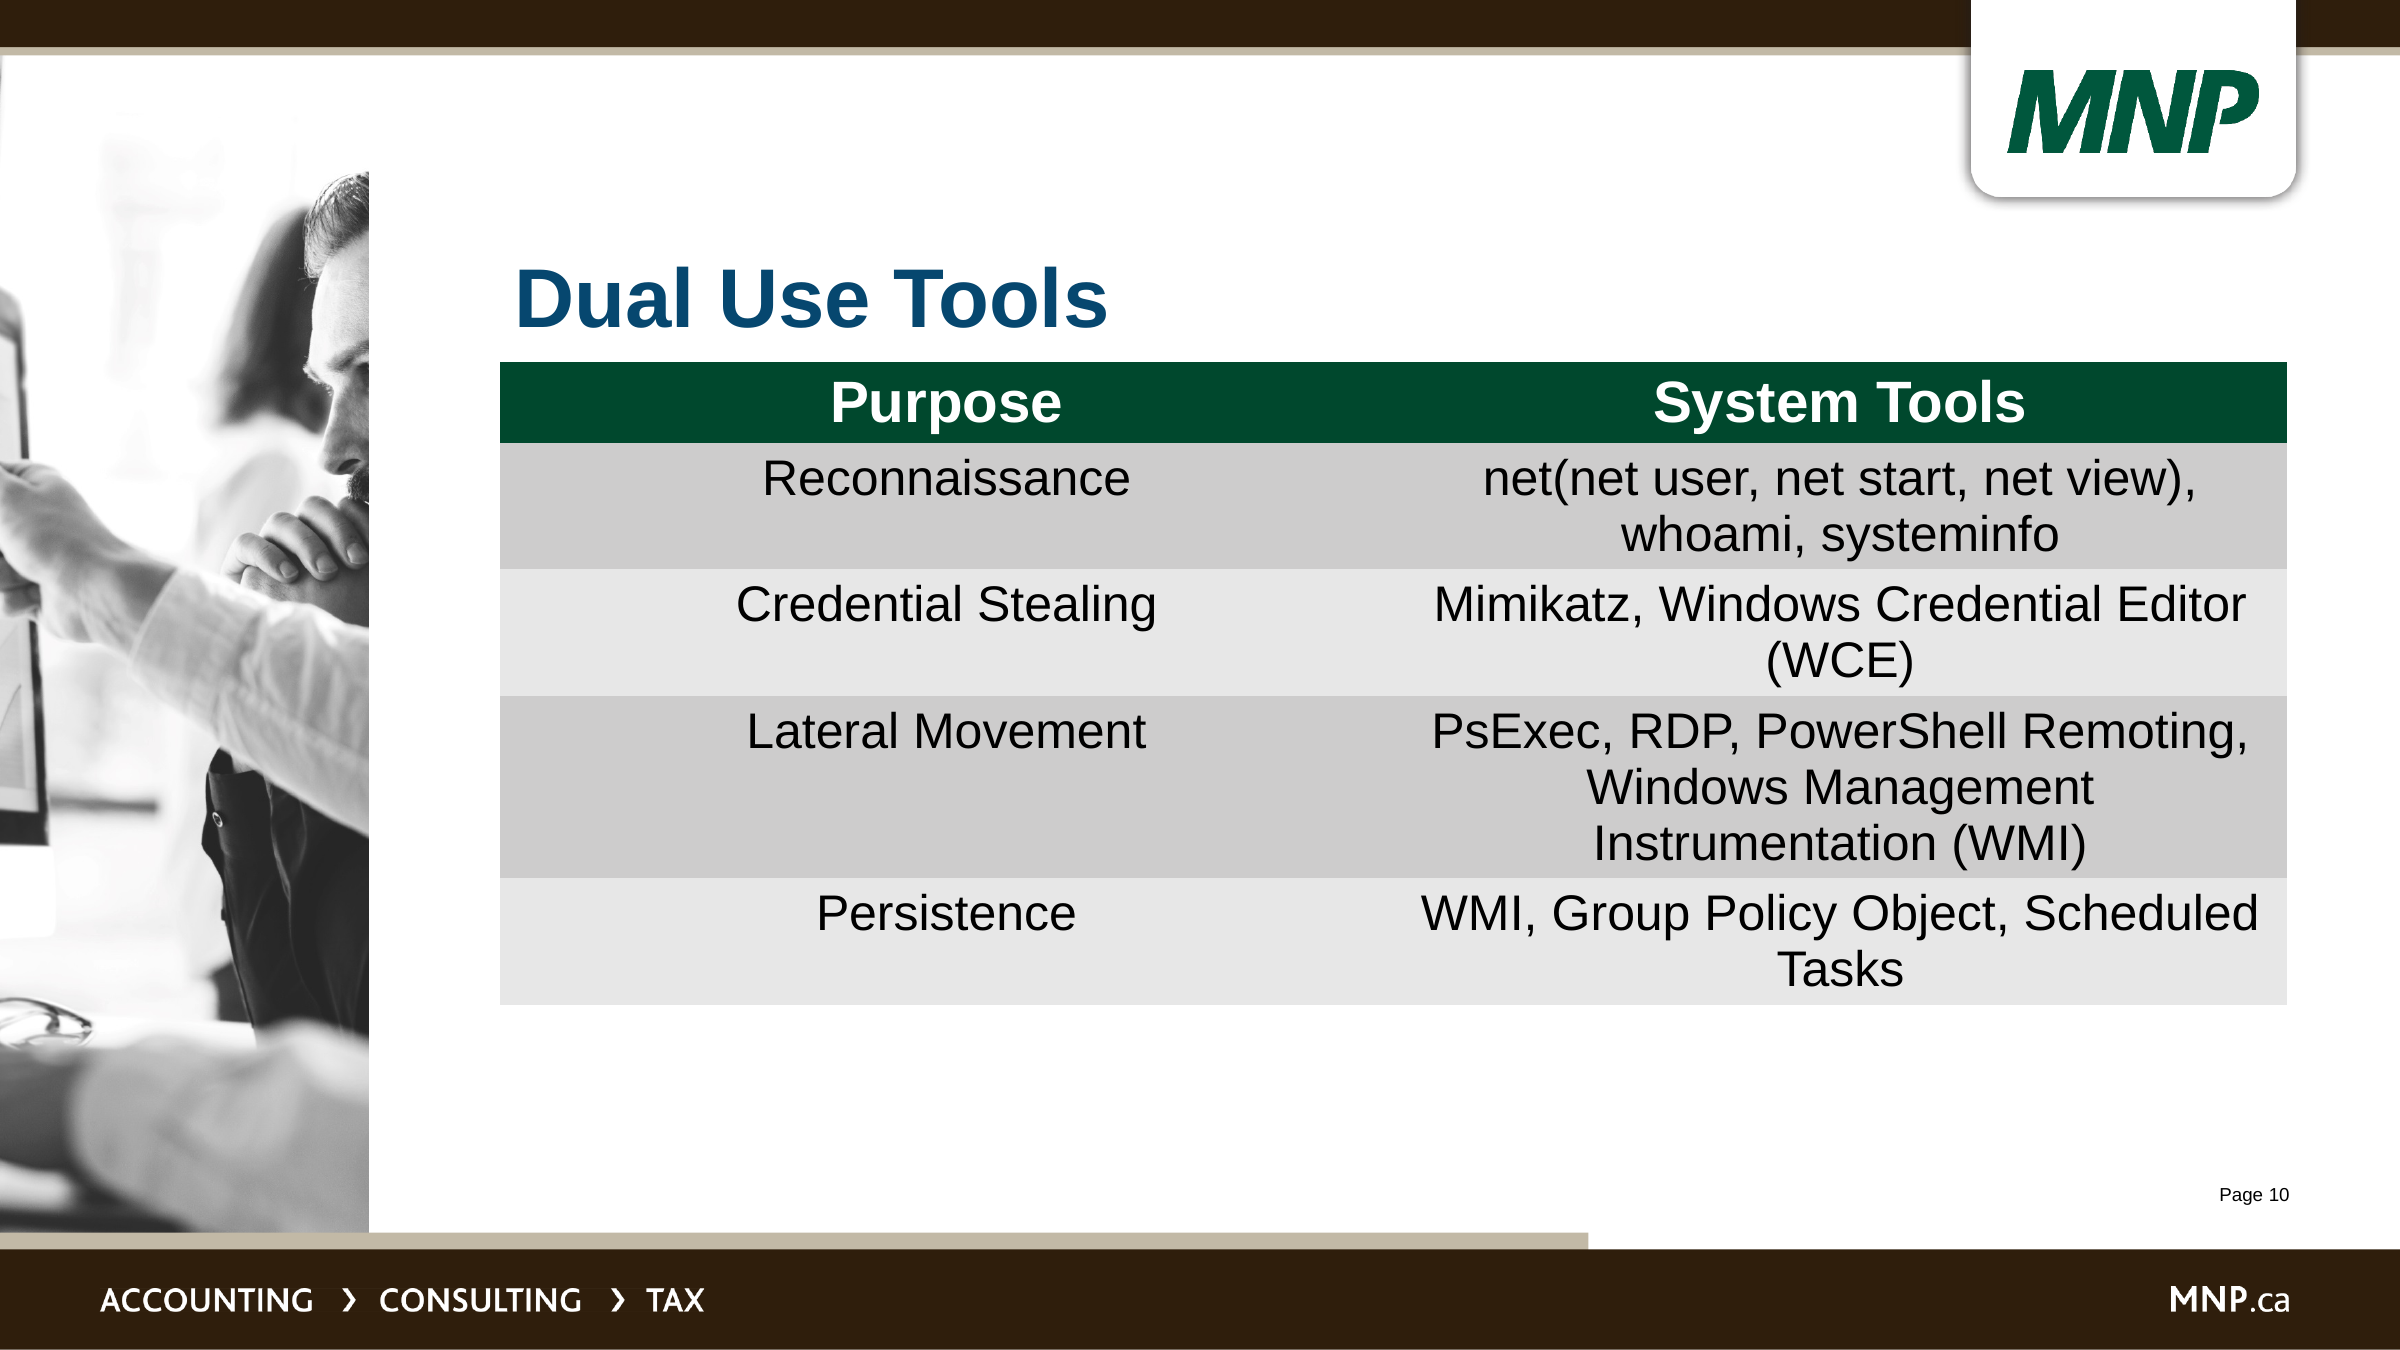

# Dual Use Tools
| Purpose | System Tools |
| --- | --- |
| Reconnaissance | net(net user, net start, net view), whoami, systeminfo |
| Credential Stealing | Mimikatz, Windows Credential Editor (WCE) |
| Lateral Movement | PsExec, RDP, PowerShell Remoting, Windows Management Instrumentation (WMI) |
| Persistence | WMI, Group Policy Object, Scheduled Tasks |